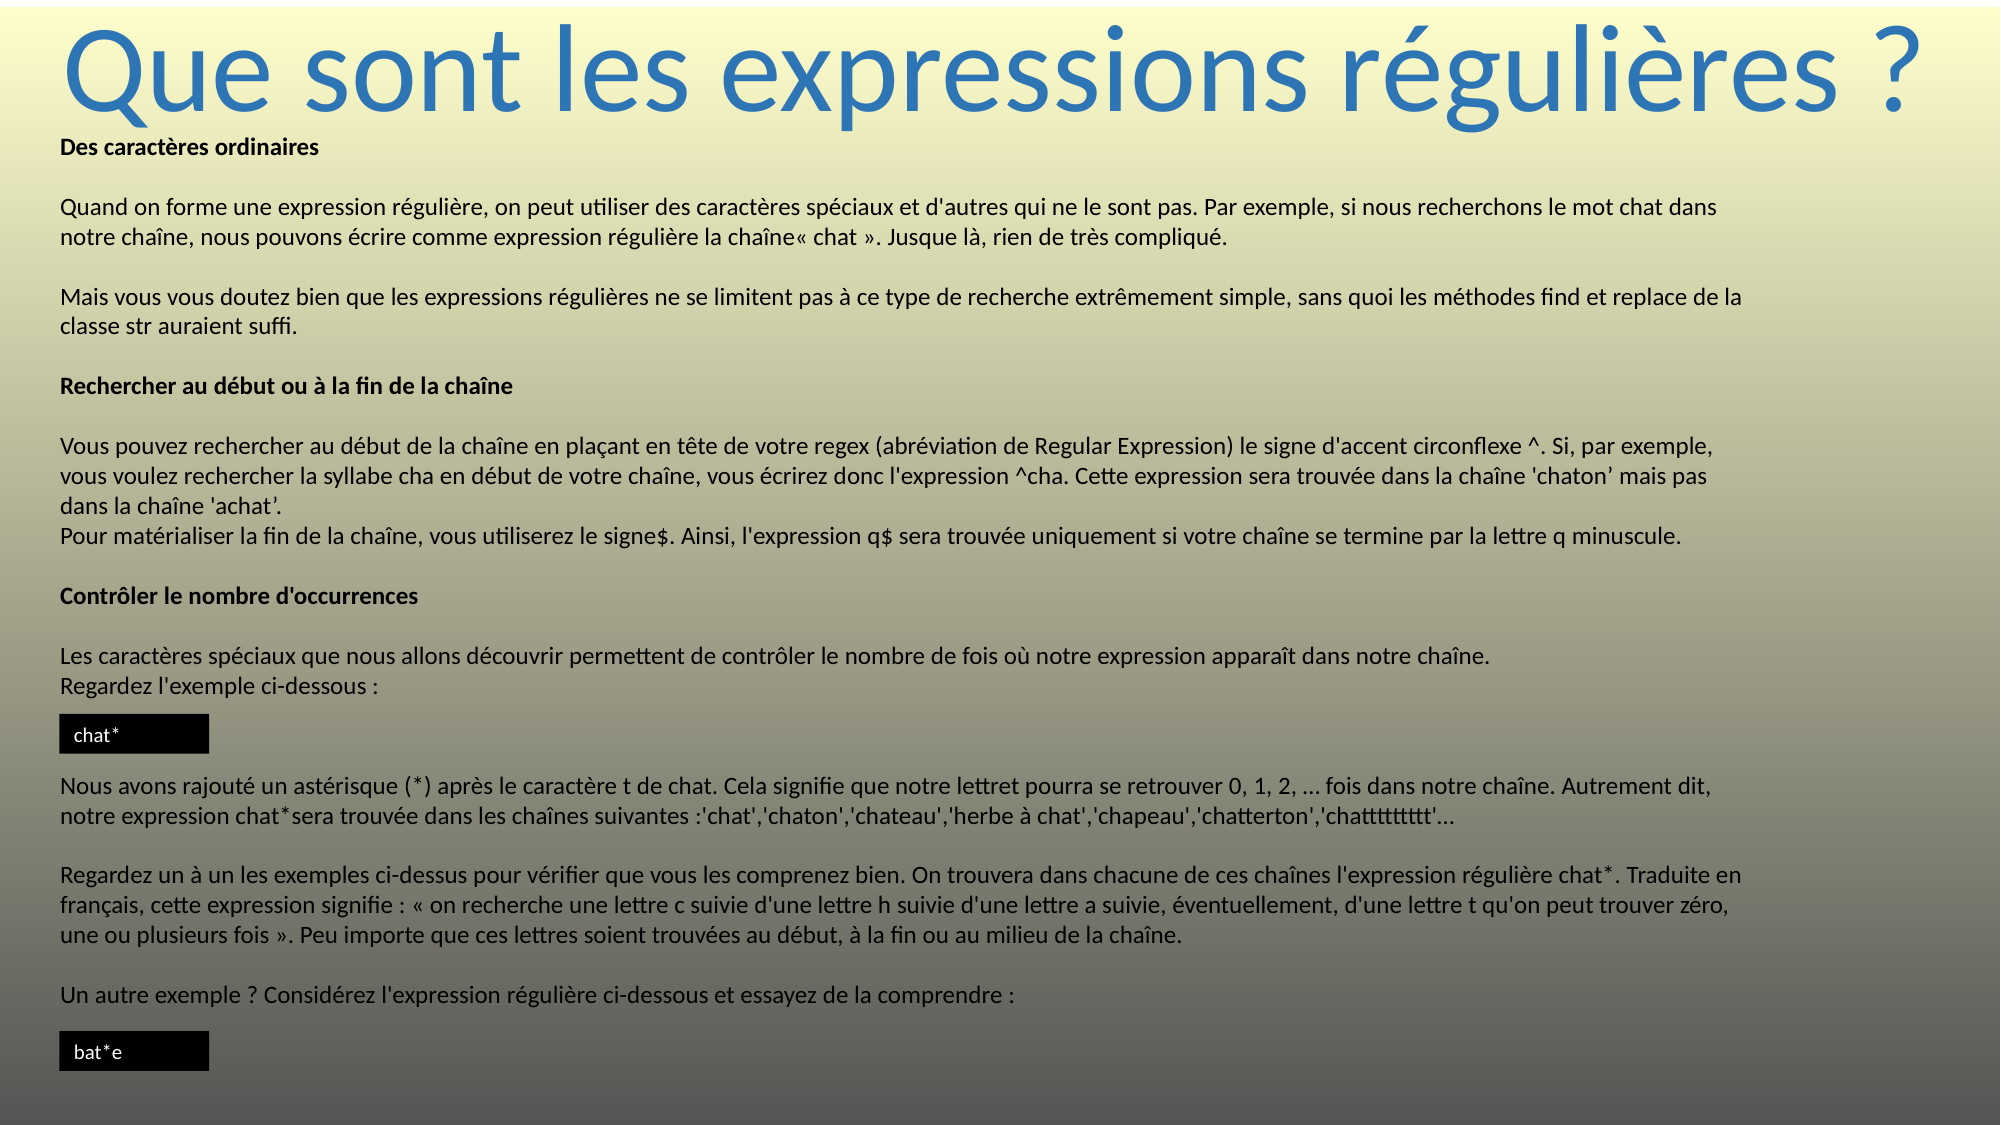

# Que sont les expressions régulières ?

Des caractères ordinaires

Quand on forme une expression régulière, on peut utiliser des caractères spéciaux et d'autres qui ne le sont pas. Par exemple, si nous recherchons le mot chat dans notre chaîne, nous pouvons écrire comme expression régulière la chaîne« chat ». Jusque là, rien de très compliqué.

Mais vous vous doutez bien que les expressions régulières ne se limitent pas à ce type de recherche extrêmement simple, sans quoi les méthodes find et replace de la classe str auraient suffi.

Rechercher au début ou à la fin de la chaîne

Vous pouvez rechercher au début de la chaîne en plaçant en tête de votre regex (abréviation de Regular Expression) le signe d'accent circonflexe ^. Si, par exemple, vous voulez rechercher la syllabe cha en début de votre chaîne, vous écrirez donc l'expression ^cha. Cette expression sera trouvée dans la chaîne 'chaton’ mais pas dans la chaîne 'achat’.
Pour matérialiser la fin de la chaîne, vous utiliserez le signe$. Ainsi, l'expression q$ sera trouvée uniquement si votre chaîne se termine par la lettre q minuscule.

Contrôler le nombre d'occurrences

Les caractères spéciaux que nous allons découvrir permettent de contrôler le nombre de fois où notre expression apparaît dans notre chaîne.
Regardez l'exemple ci-dessous :

chat*
Nous avons rajouté un astérisque (*) après le caractère t de chat. Cela signifie que notre lettret pourra se retrouver 0, 1, 2, … fois dans notre chaîne. Autrement dit, notre expression chat*sera trouvée dans les chaînes suivantes :'chat','chaton','chateau','herbe à chat','chapeau','chatterton','chattttttttt'…

Regardez un à un les exemples ci-dessus pour vérifier que vous les comprenez bien. On trouvera dans chacune de ces chaînes l'expression régulière chat*. Traduite en français, cette expression signifie : « on recherche une lettre c suivie d'une lettre h suivie d'une lettre a suivie, éventuellement, d'une lettre t qu'on peut trouver zéro, une ou plusieurs fois ». Peu importe que ces lettres soient trouvées au début, à la fin ou au milieu de la chaîne.

Un autre exemple ? Considérez l'expression régulière ci-dessous et essayez de la comprendre :
bat*e

435